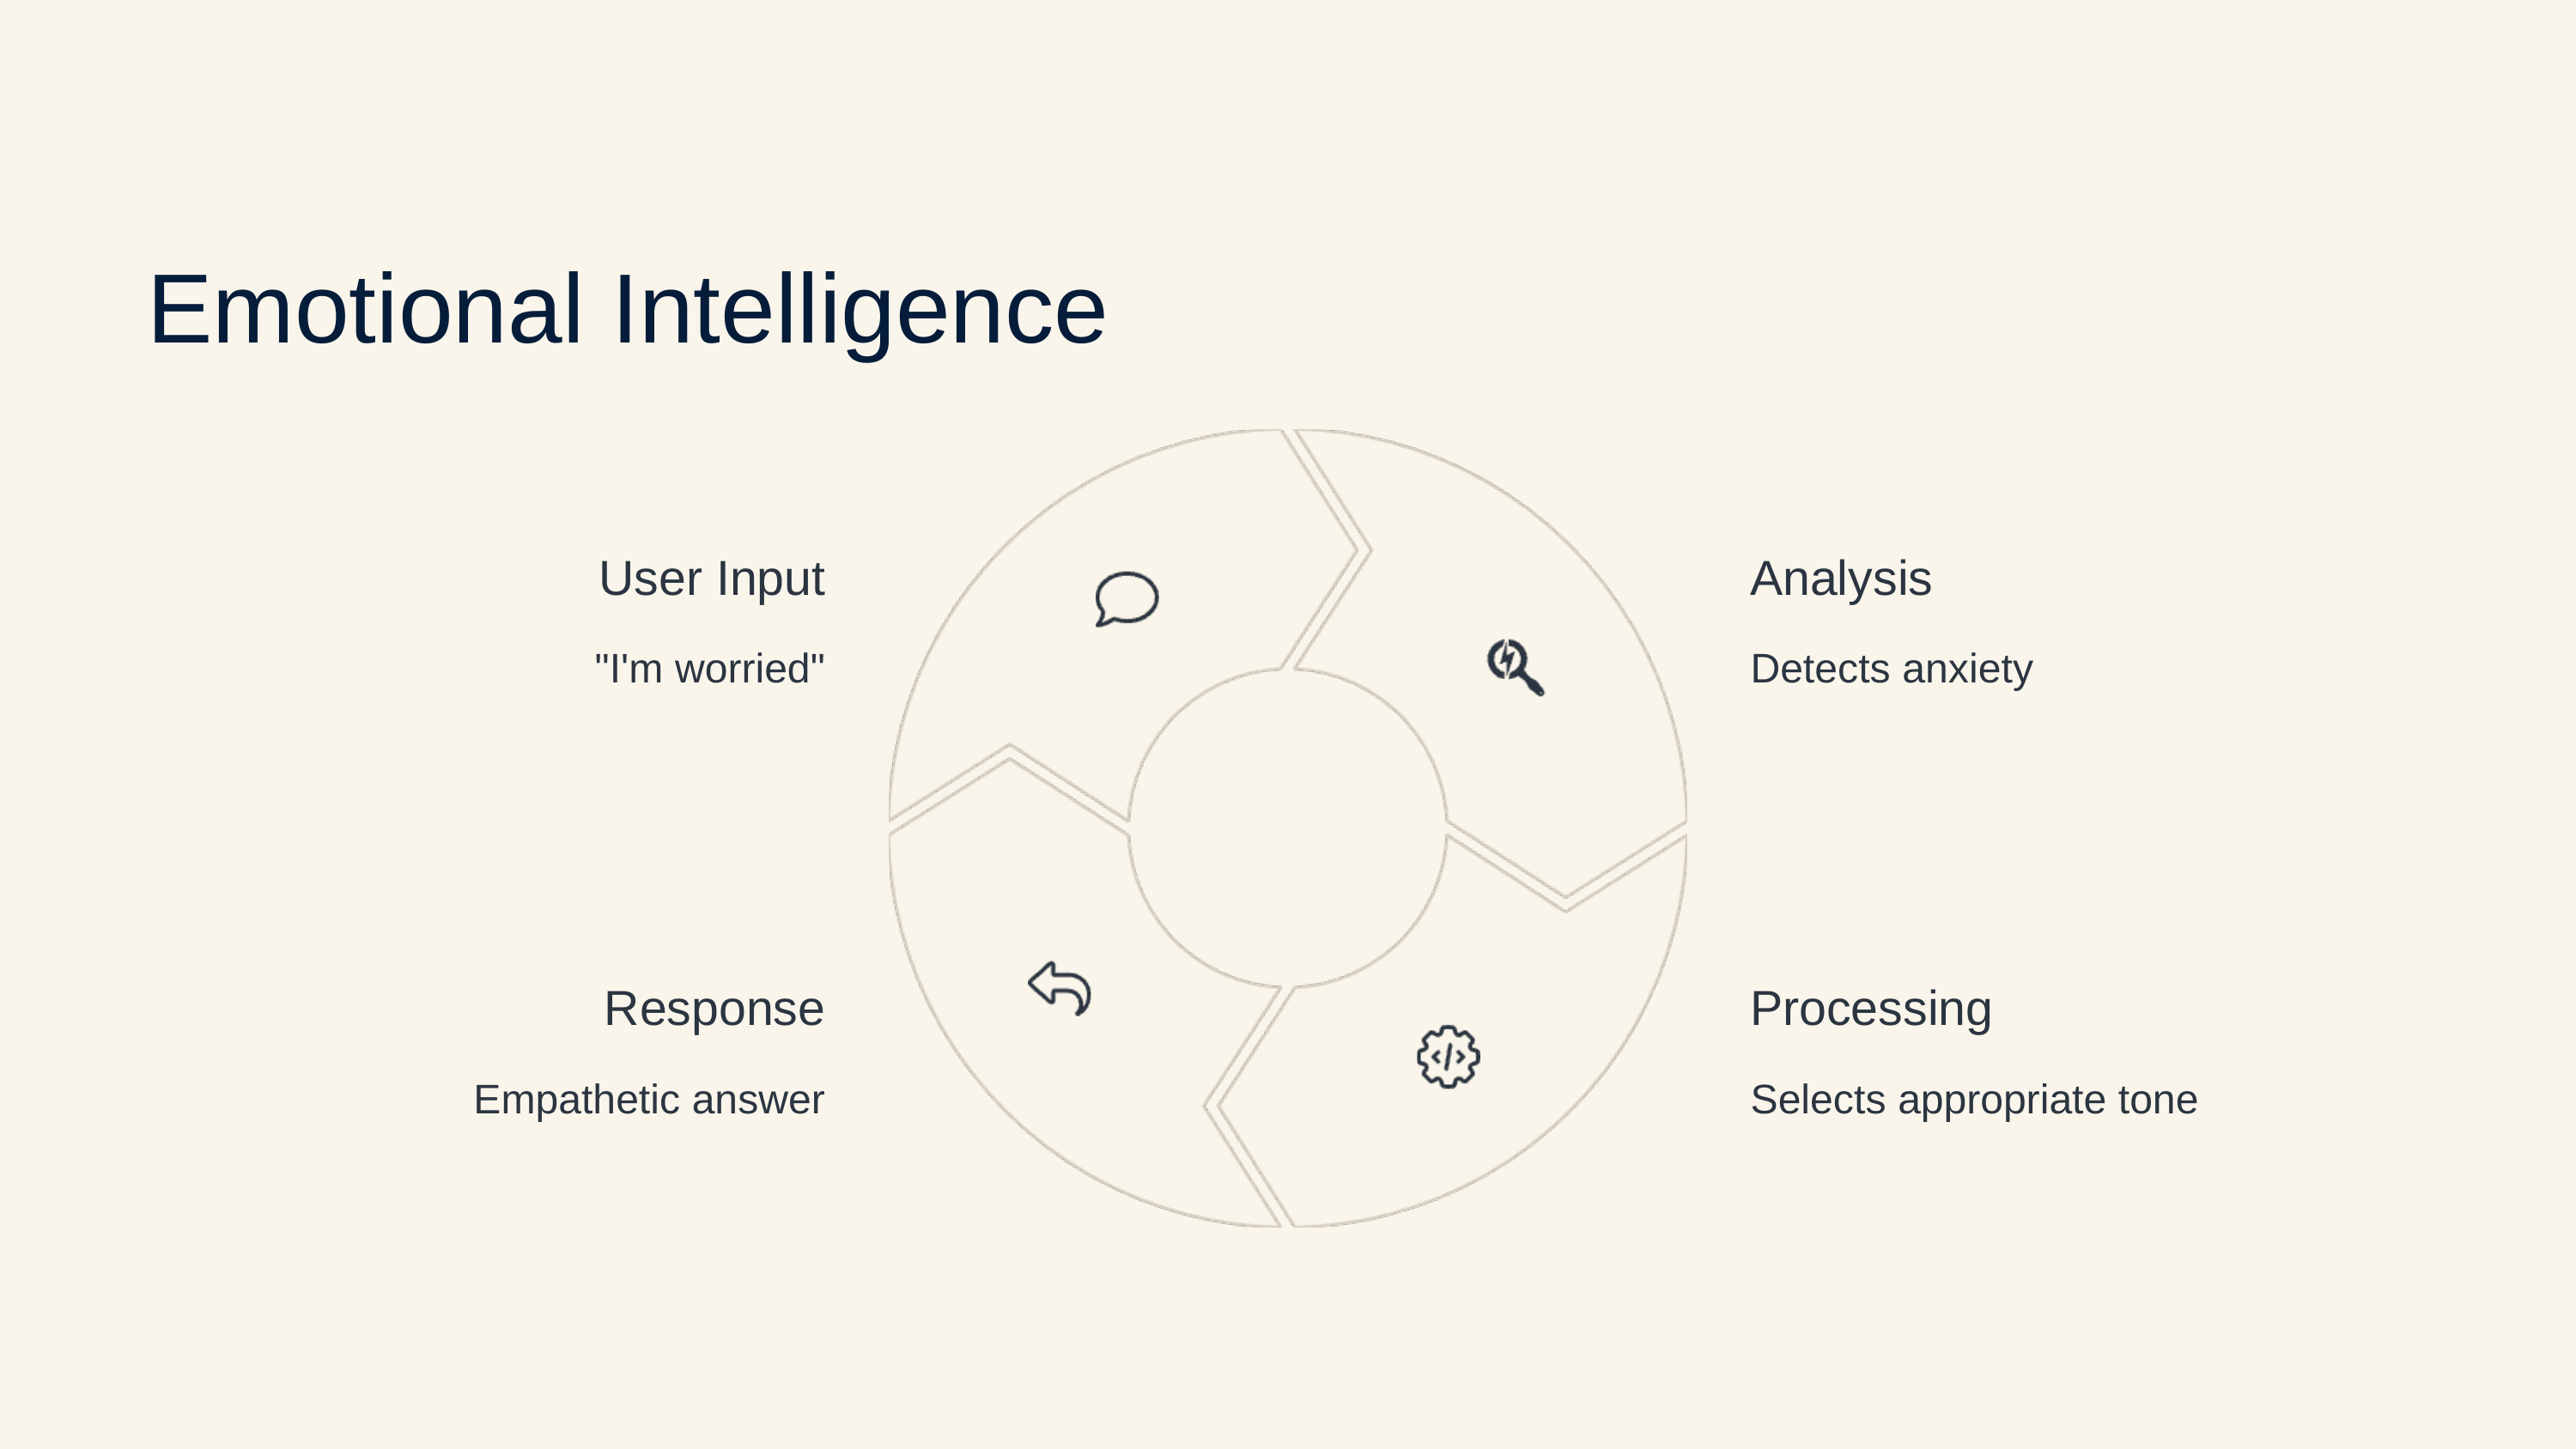

Emotional Intelligence

User Input

Analysis

"I'm worried"

Detects anxiety

Response

Processing

Empathetic answer

Selects appropriate tone